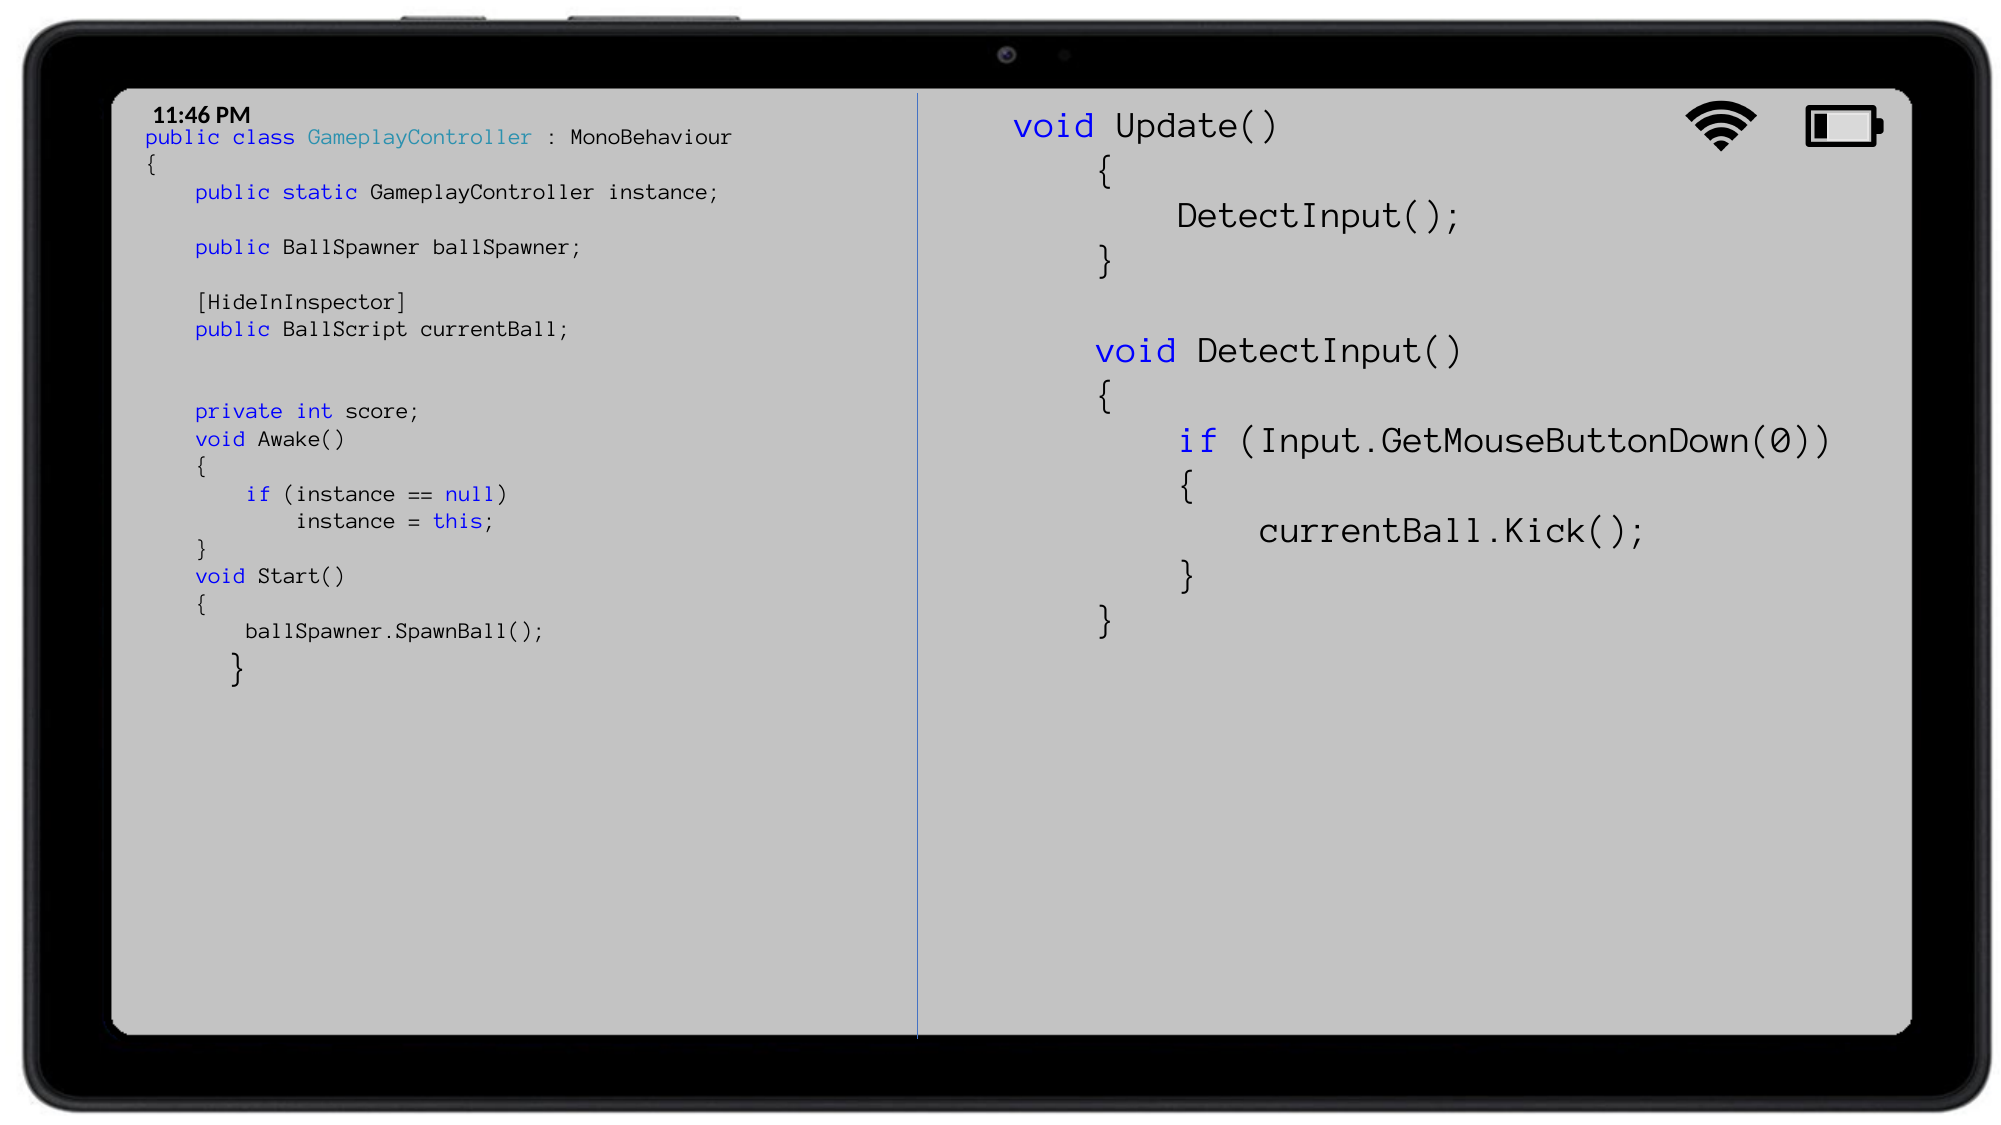

11:46 PM
void Update()
    {
        DetectInput();
    }

    void DetectInput()
    {
        if (Input.GetMouseButtonDown(0))
        {
            currentBall.Kick();
        }
    }
public class GameplayController : MonoBehaviour
{
    public static GameplayController instance;

    public BallSpawner ballSpawner;

    [HideInInspector]
    public BallScript currentBall;

    private int score;
    void Awake()
    {
        if (instance == null)
            instance = this;
    }
    void Start()
    {
        ballSpawner.SpawnBall();
    }